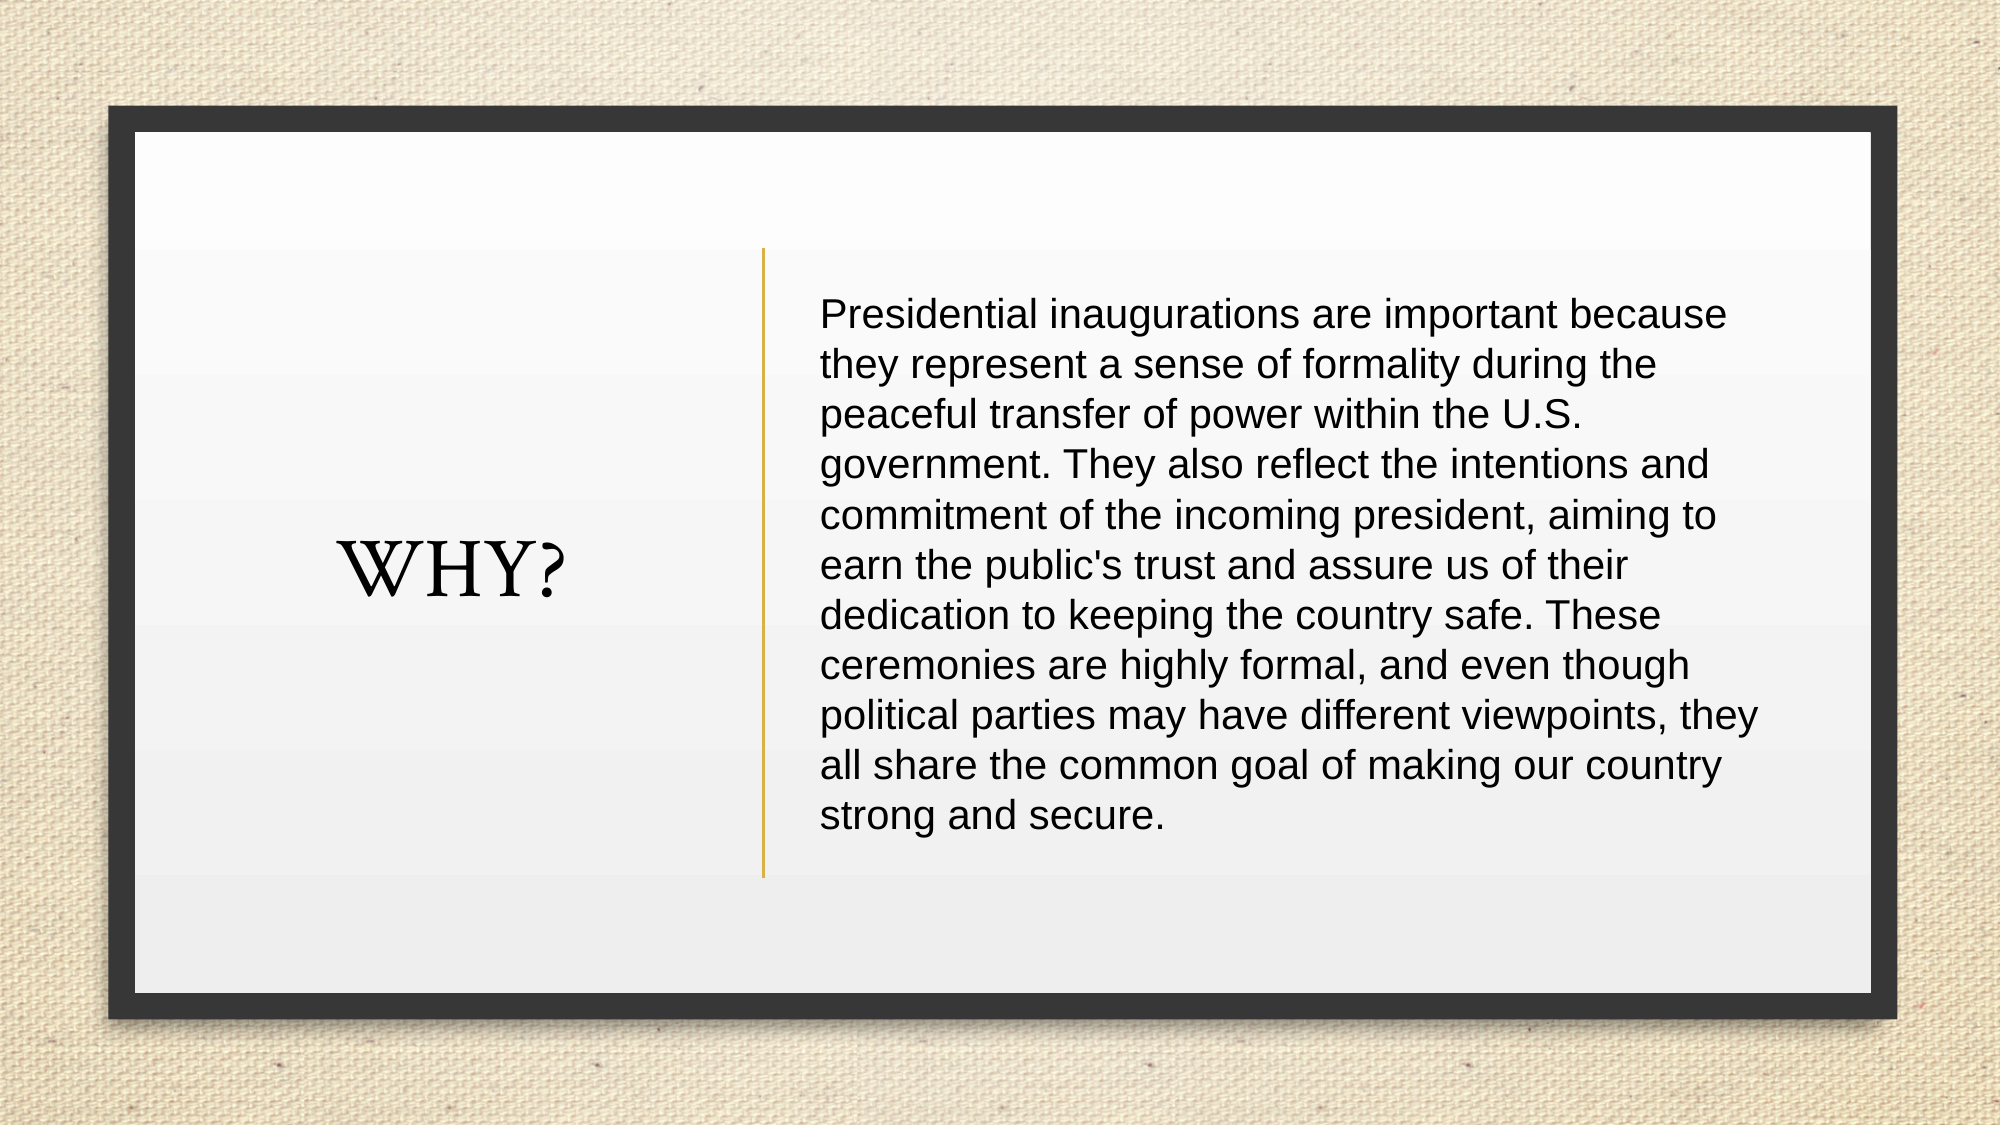

# WHY?
Presidential inaugurations are important because they represent a sense of formality during the peaceful transfer of power within the U.S. government. They also reflect the intentions and commitment of the incoming president, aiming to earn the public's trust and assure us of their dedication to keeping the country safe. These ceremonies are highly formal, and even though political parties may have different viewpoints, they all share the common goal of making our country strong and secure.